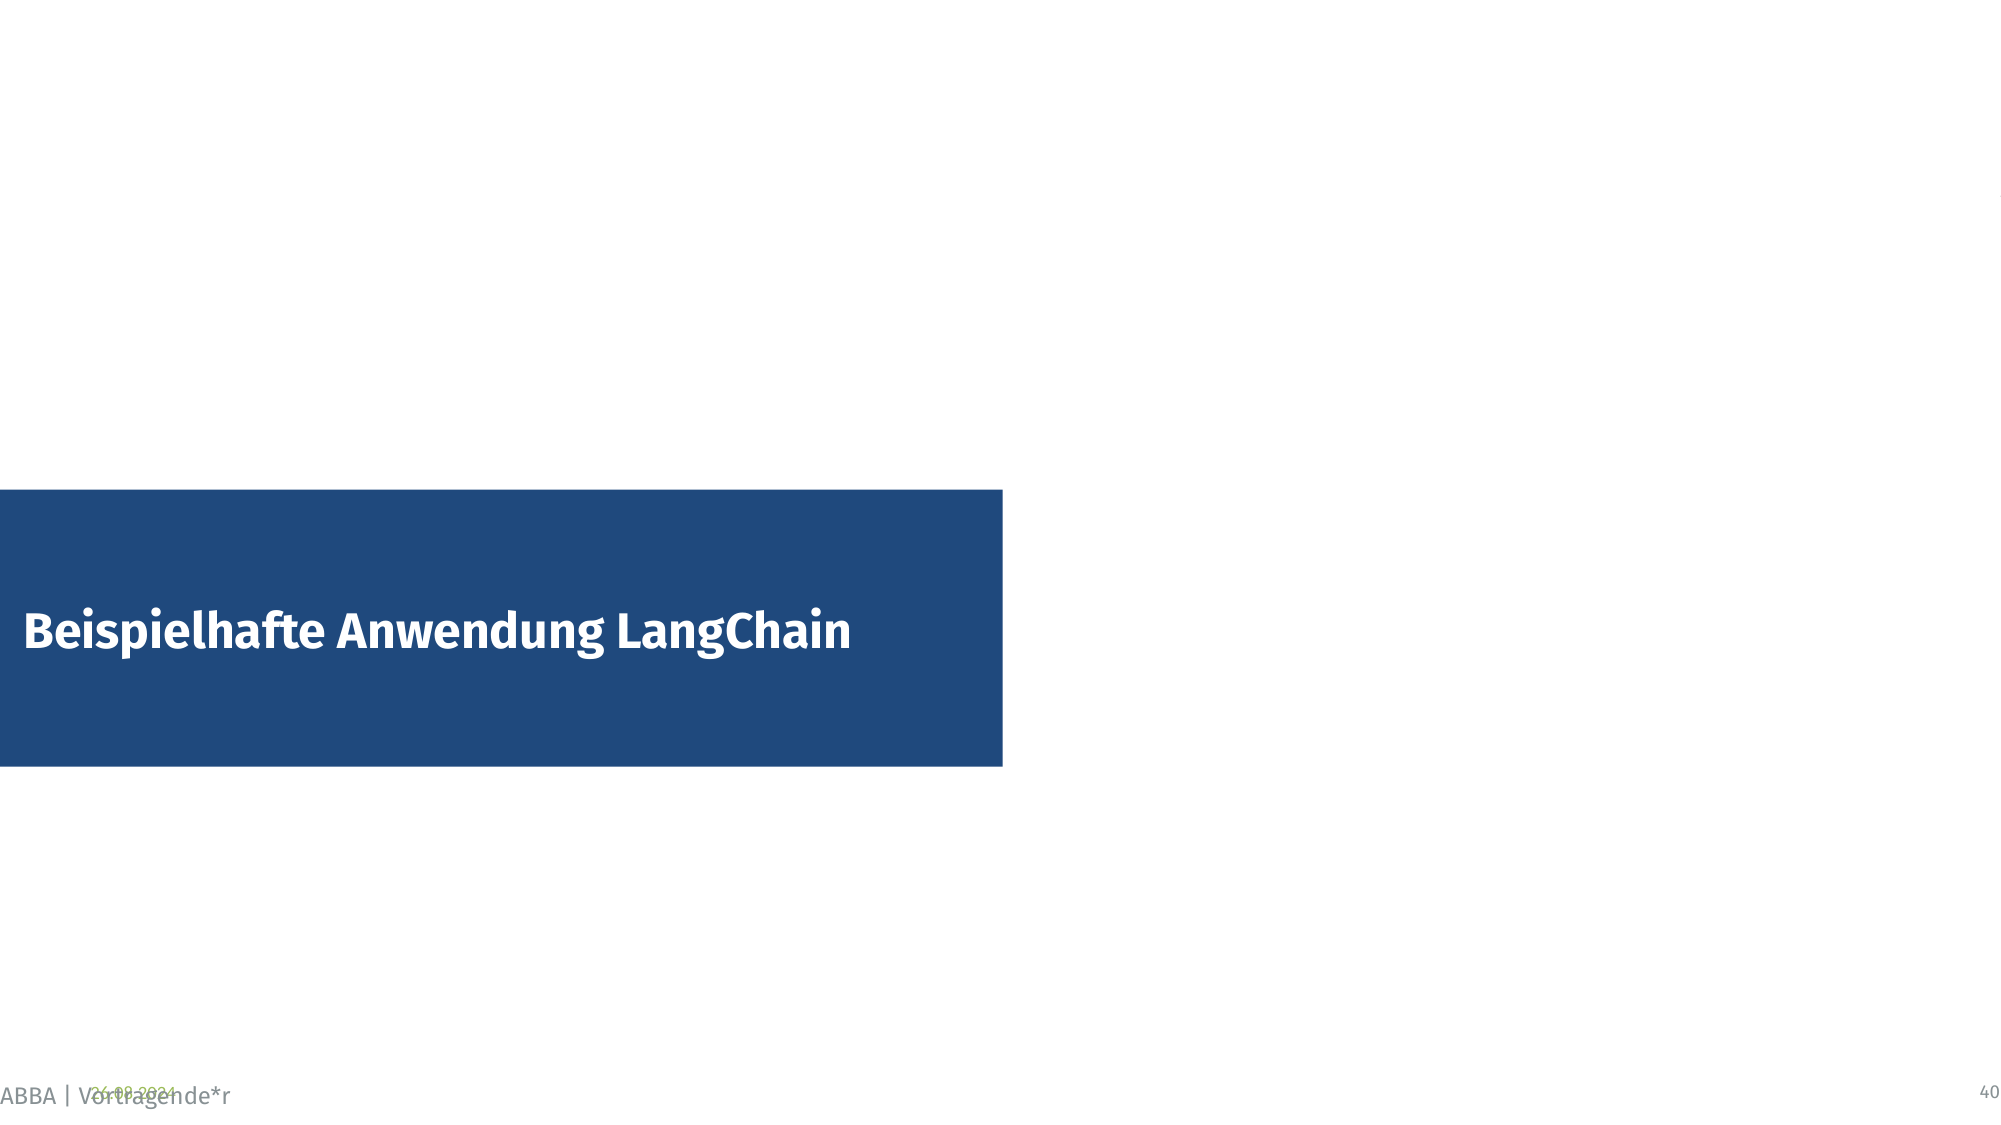

# Beispielhafte Anwendung LangChain
26.08.2024
ABBA | Vortragende*r
40